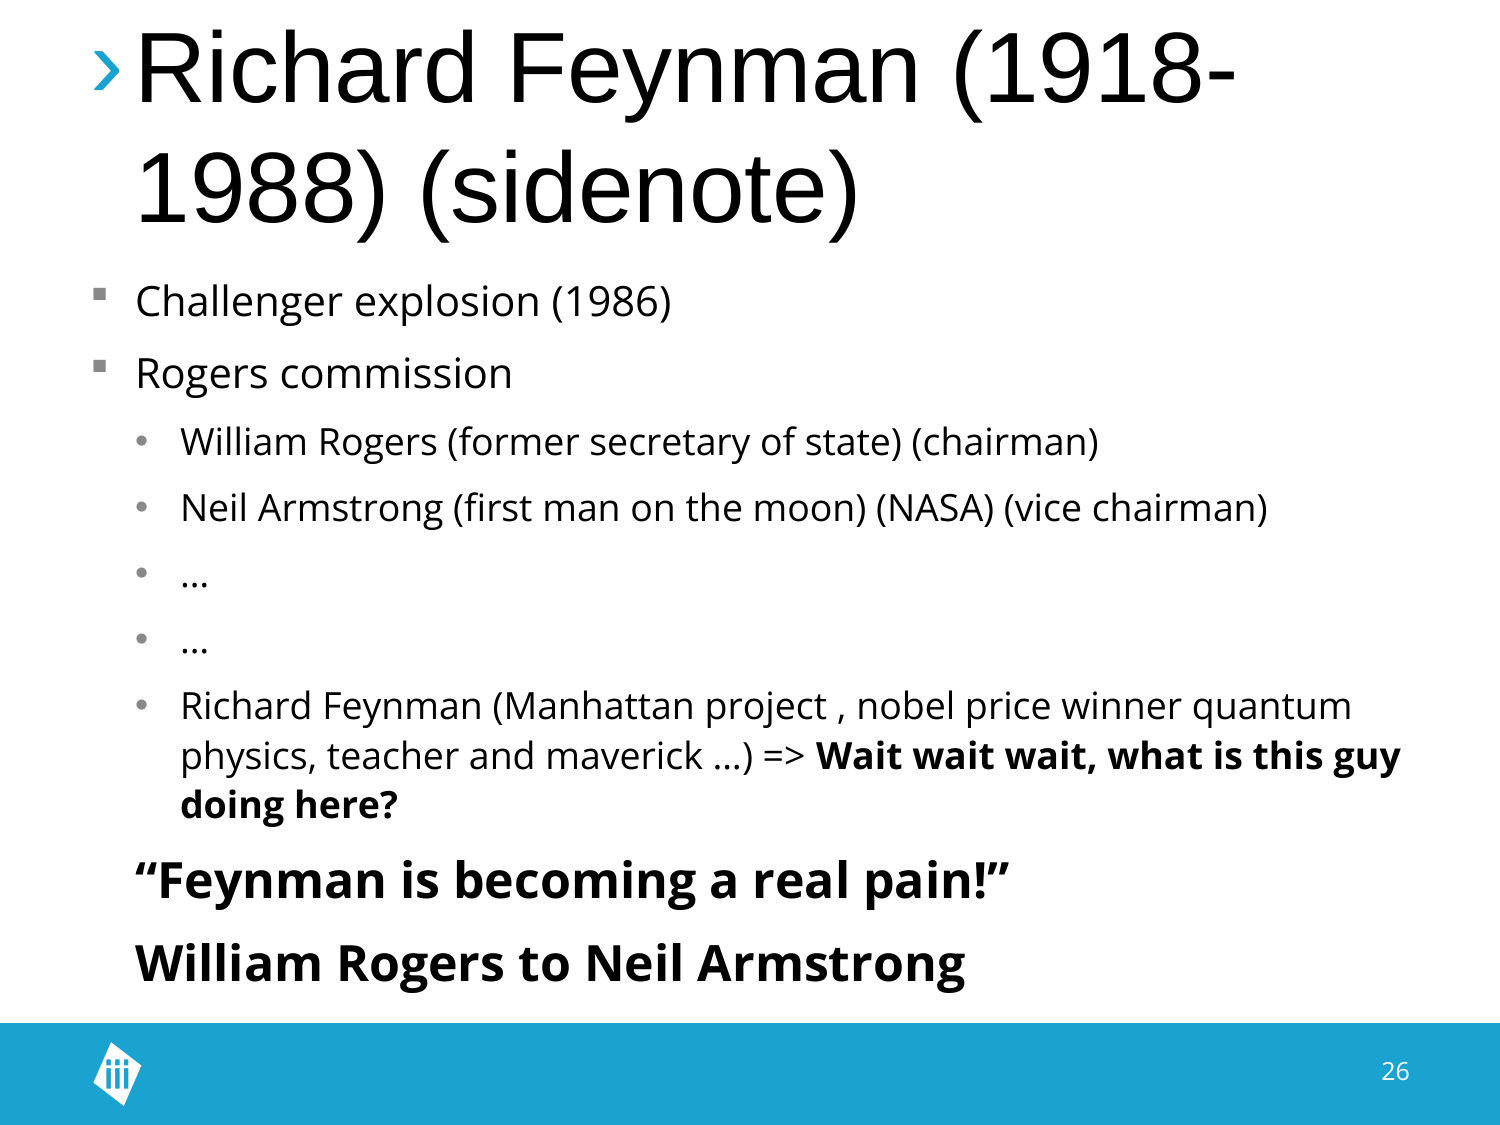

# Richard Feynman (1918-1988) (sidenote)
Challenger explosion (1986)
Rogers commission
William Rogers (former secretary of state) (chairman)
Neil Armstrong (first man on the moon) (NASA) (vice chairman)
…
…
Richard Feynman (Manhattan project , nobel price winner quantum physics, teacher and maverick …) => Wait wait wait, what is this guy doing here?
“Feynman is becoming a real pain!”
William Rogers to Neil Armstrong

26